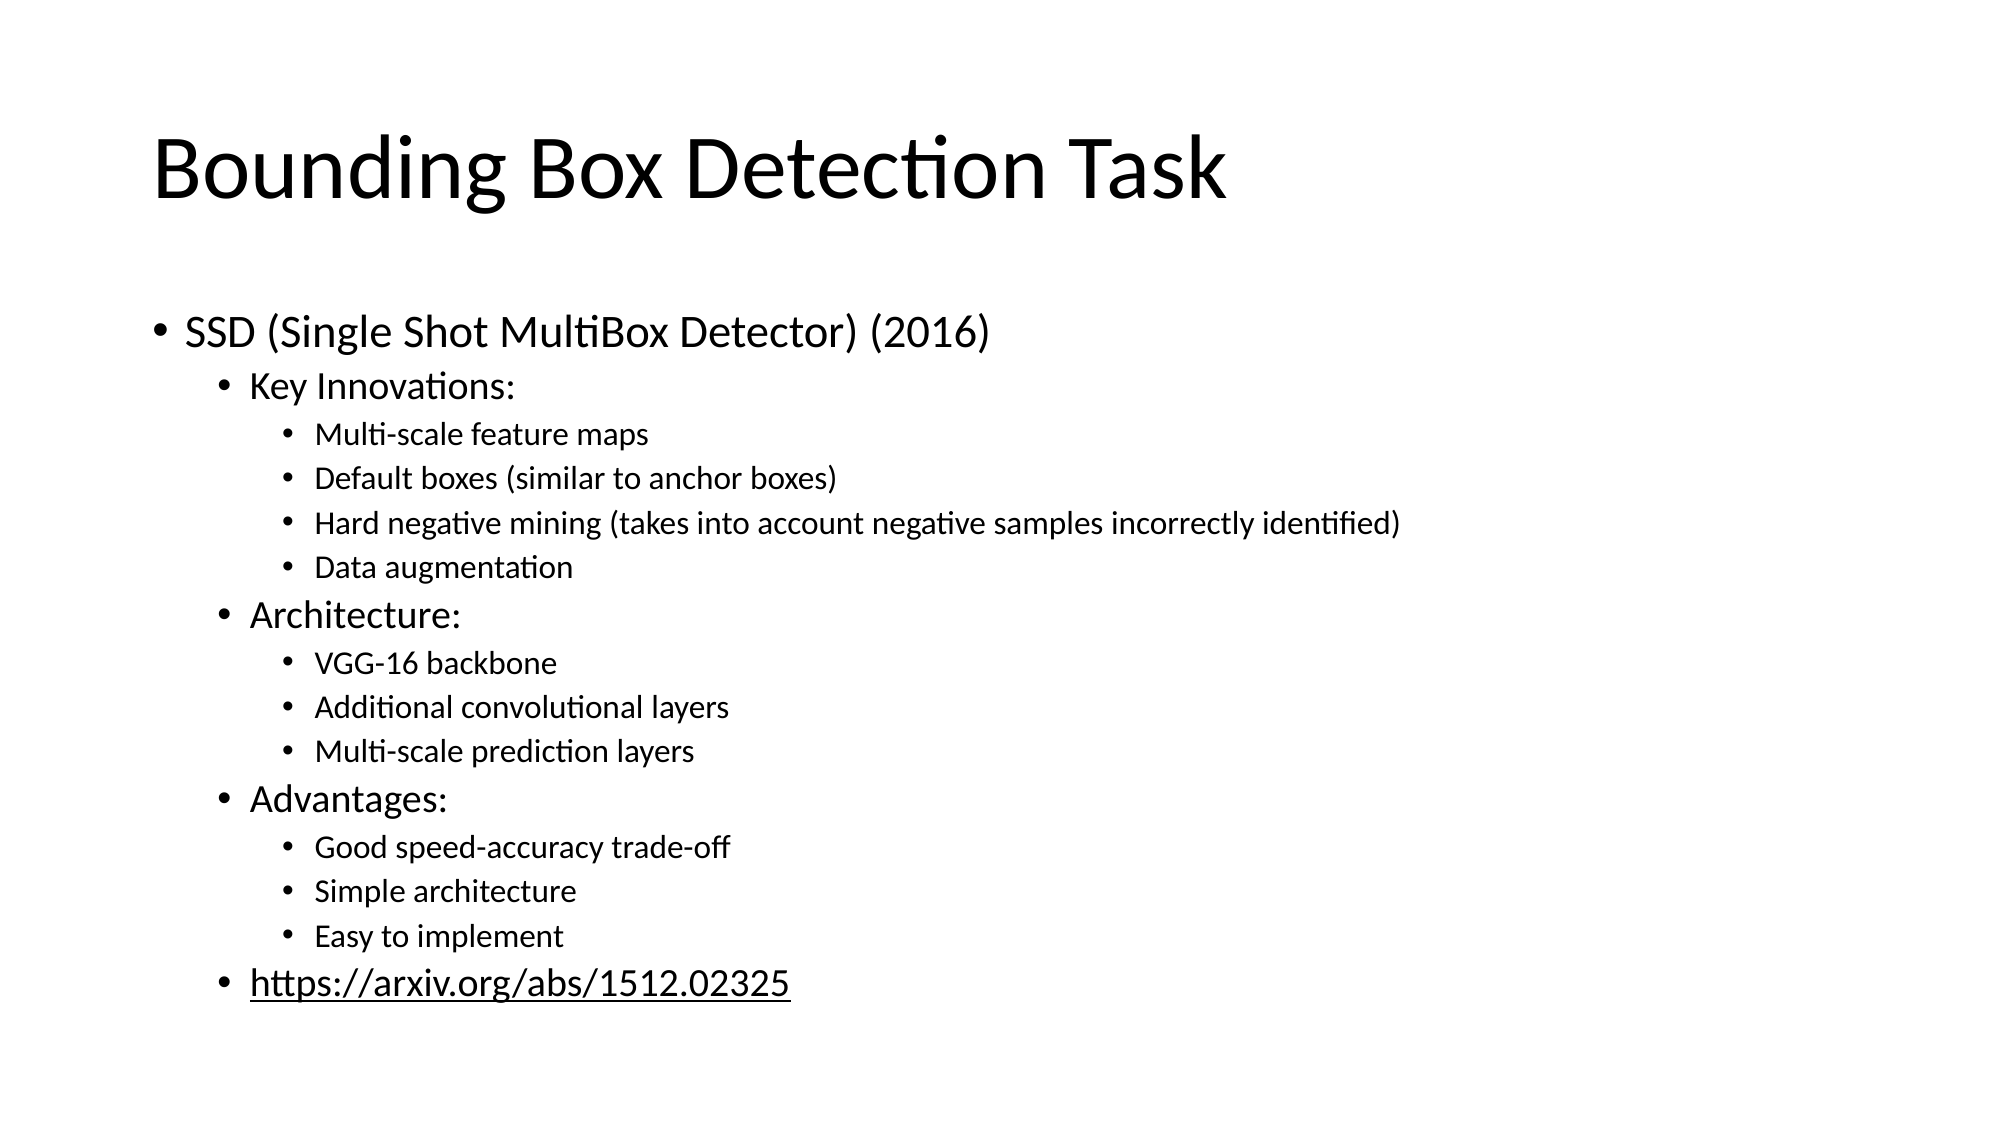

# Bounding Box Detection Task
SSD (Single Shot MultiBox Detector) (2016)
Key Innovations:
Multi-scale feature maps
Default boxes (similar to anchor boxes)
Hard negative mining (takes into account negative samples incorrectly identified)
Data augmentation
Architecture:
VGG-16 backbone
Additional convolutional layers
Multi-scale prediction layers
Advantages:
Good speed-accuracy trade-off
Simple architecture
Easy to implement
https://arxiv.org/abs/1512.02325